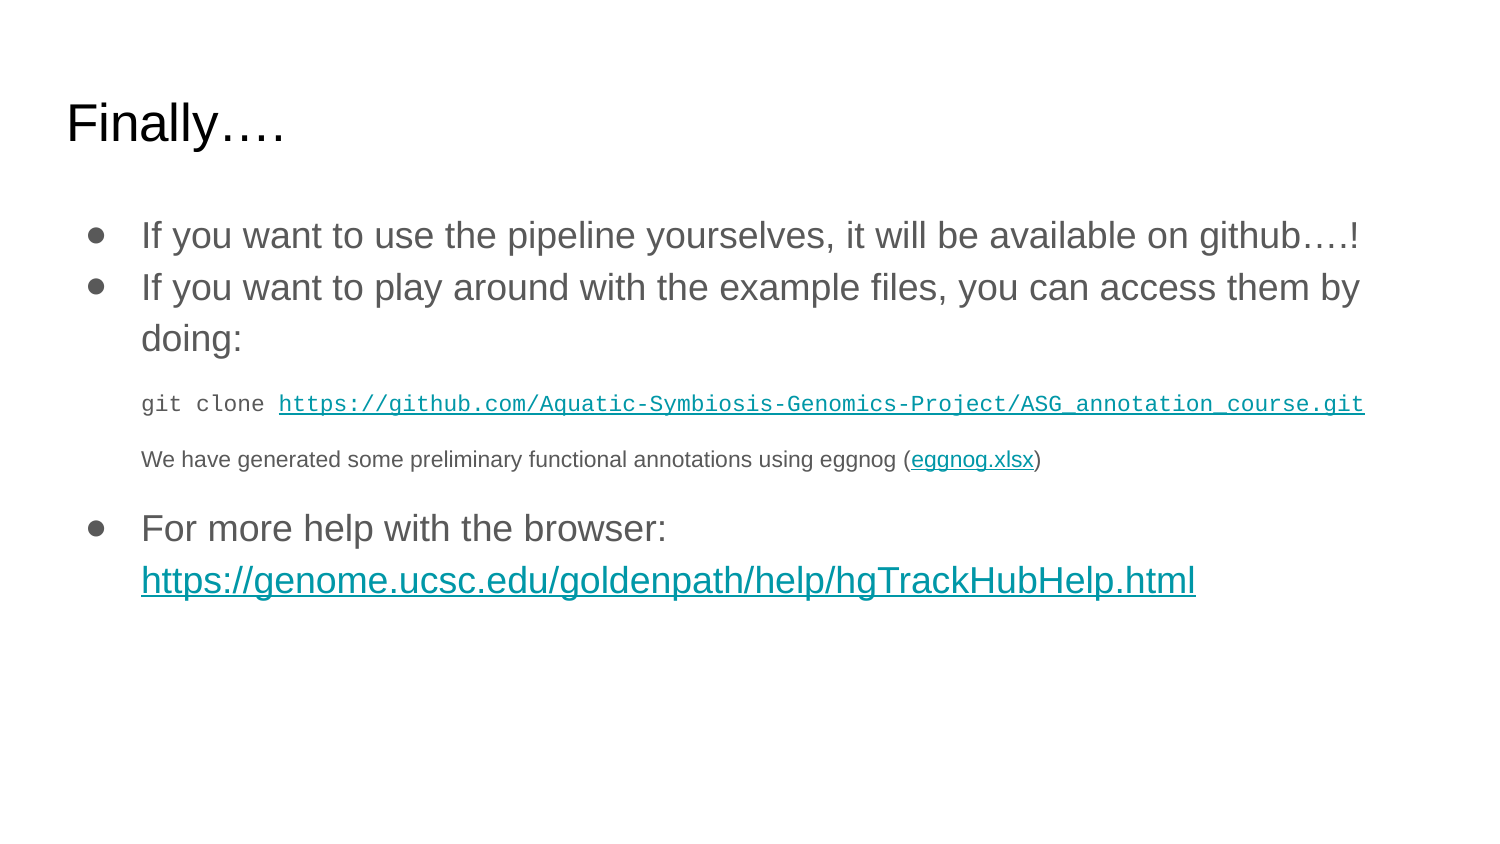

# Finally….
If you want to use the pipeline yourselves, it will be available on github….!
If you want to play around with the example files, you can access them by doing:
git clone https://github.com/Aquatic-Symbiosis-Genomics-Project/ASG_annotation_course.git
We have generated some preliminary functional annotations using eggnog (eggnog.xlsx)
For more help with the browser:https://genome.ucsc.edu/goldenpath/help/hgTrackHubHelp.html